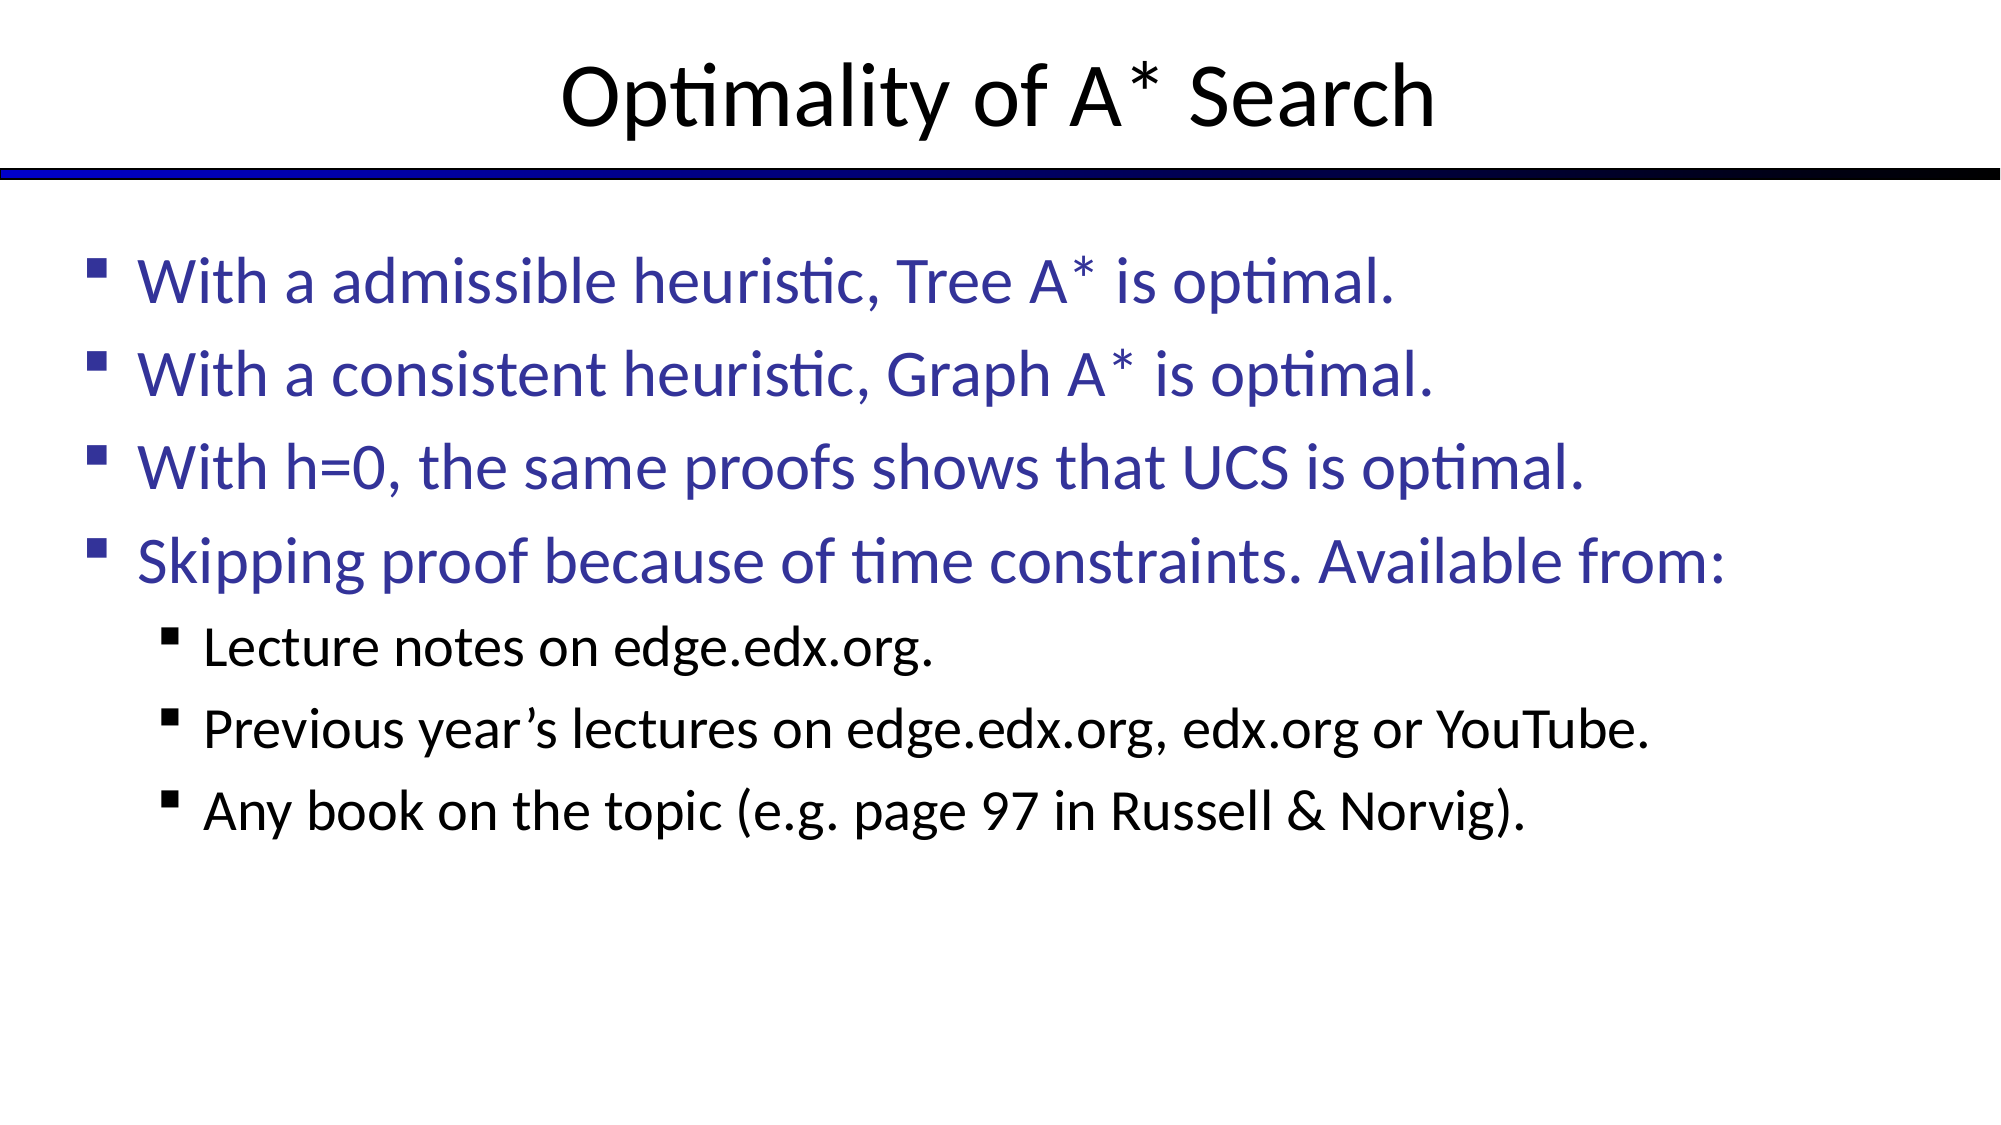

# Optimality of A* Search
With a admissible heuristic, Tree A* is optimal.
With a consistent heuristic, Graph A* is optimal.
With h=0, the same proofs shows that UCS is optimal.
Skipping proof because of time constraints. Available from:
Lecture notes on edge.edx.org.
Previous year’s lectures on edge.edx.org, edx.org or YouTube.
Any book on the topic (e.g. page 97 in Russell & Norvig).